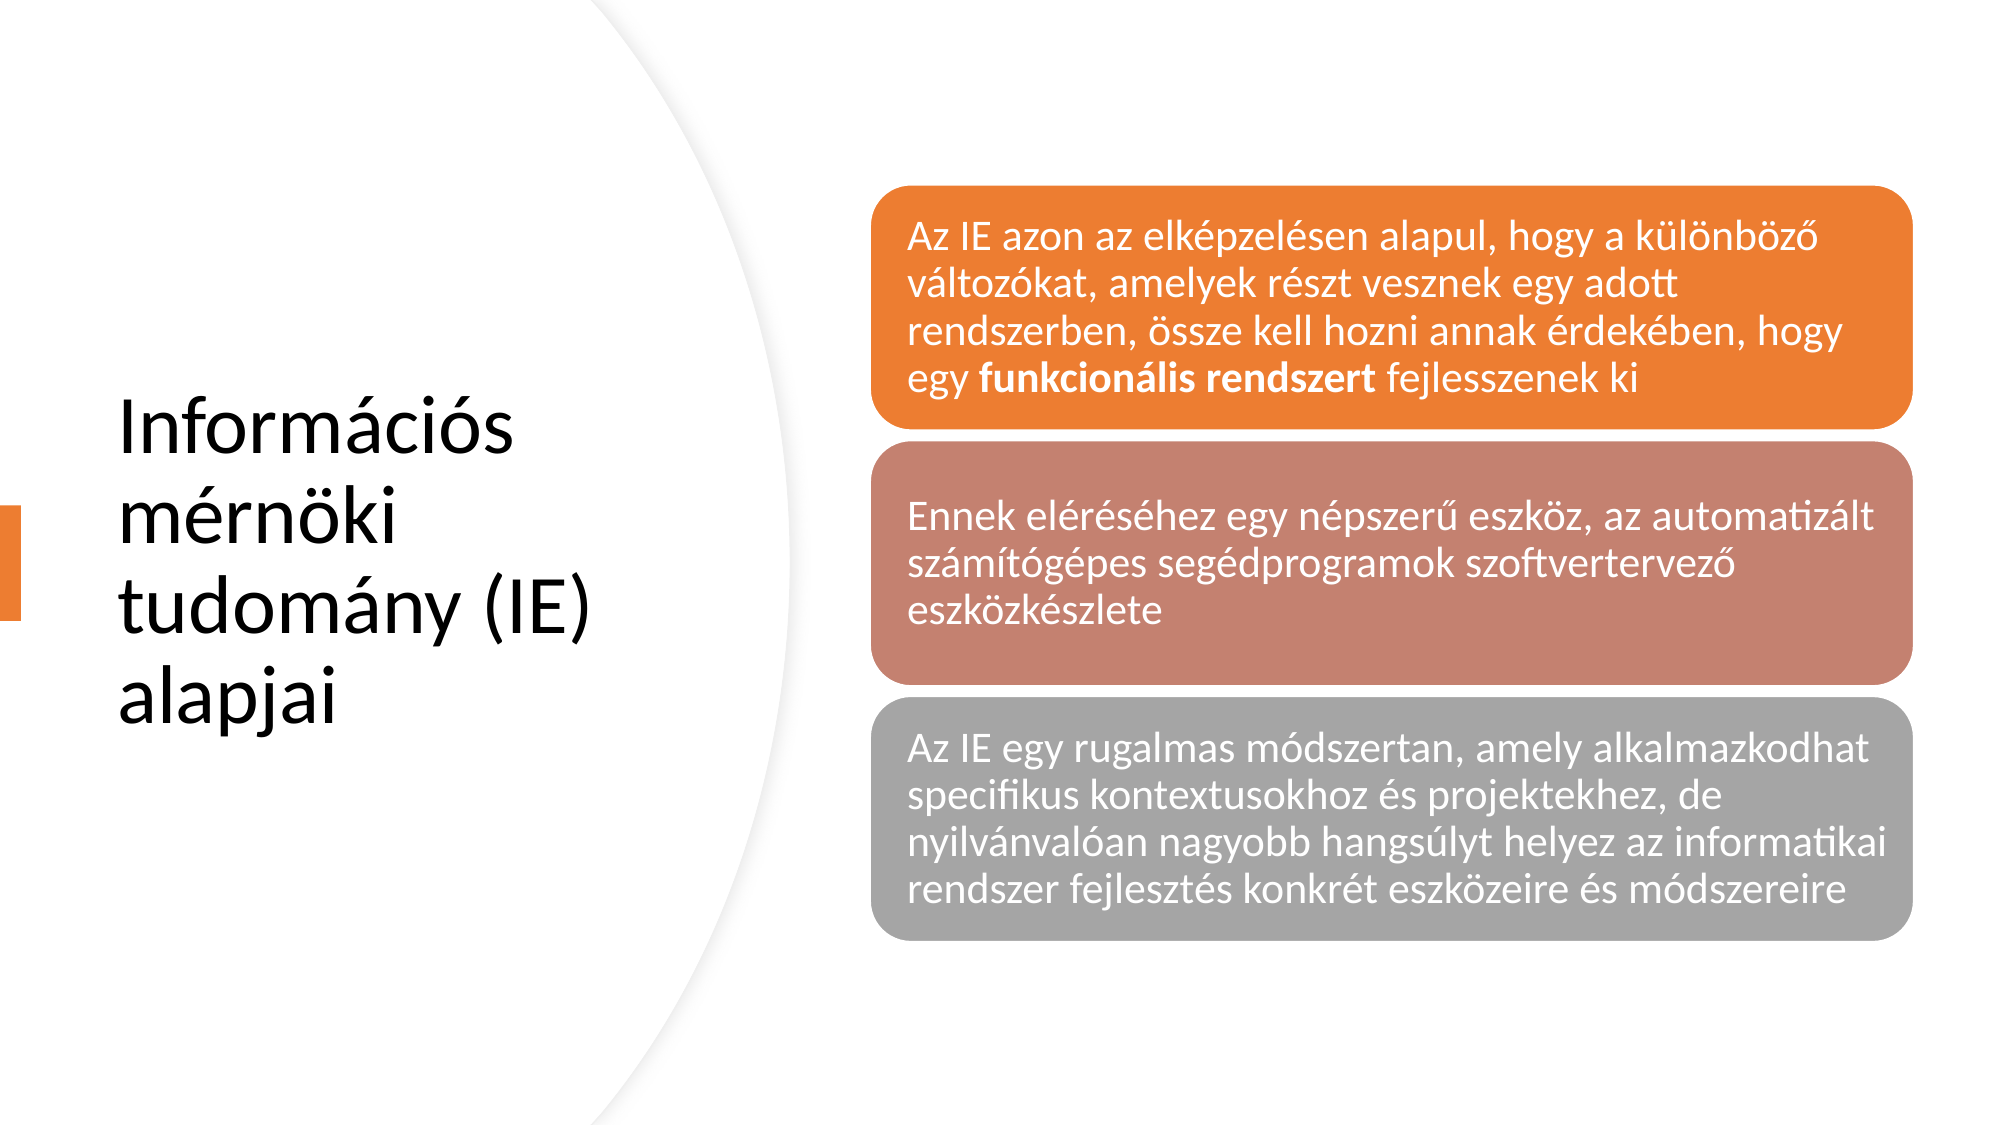

Az IE azon az elképzelésen alapul, hogy a különböző változókat, amelyek részt vesznek egy adott rendszerben, össze kell hozni annak érdekében, hogy egy funkcionális rendszert fejlesszenek ki
Ennek eléréséhez egy népszerű eszköz, az automatizált számítógépes segédprogramok szoftvertervező eszközkészlete
Az IE egy rugalmas módszertan, amely alkalmazkodhat specifikus kontextusokhoz és projektekhez, de nyilvánvalóan nagyobb hangsúlyt helyez az informatikai rendszer fejlesztés konkrét eszközeire és módszereire
# Információs mérnöki tudomány (IE) alapjai